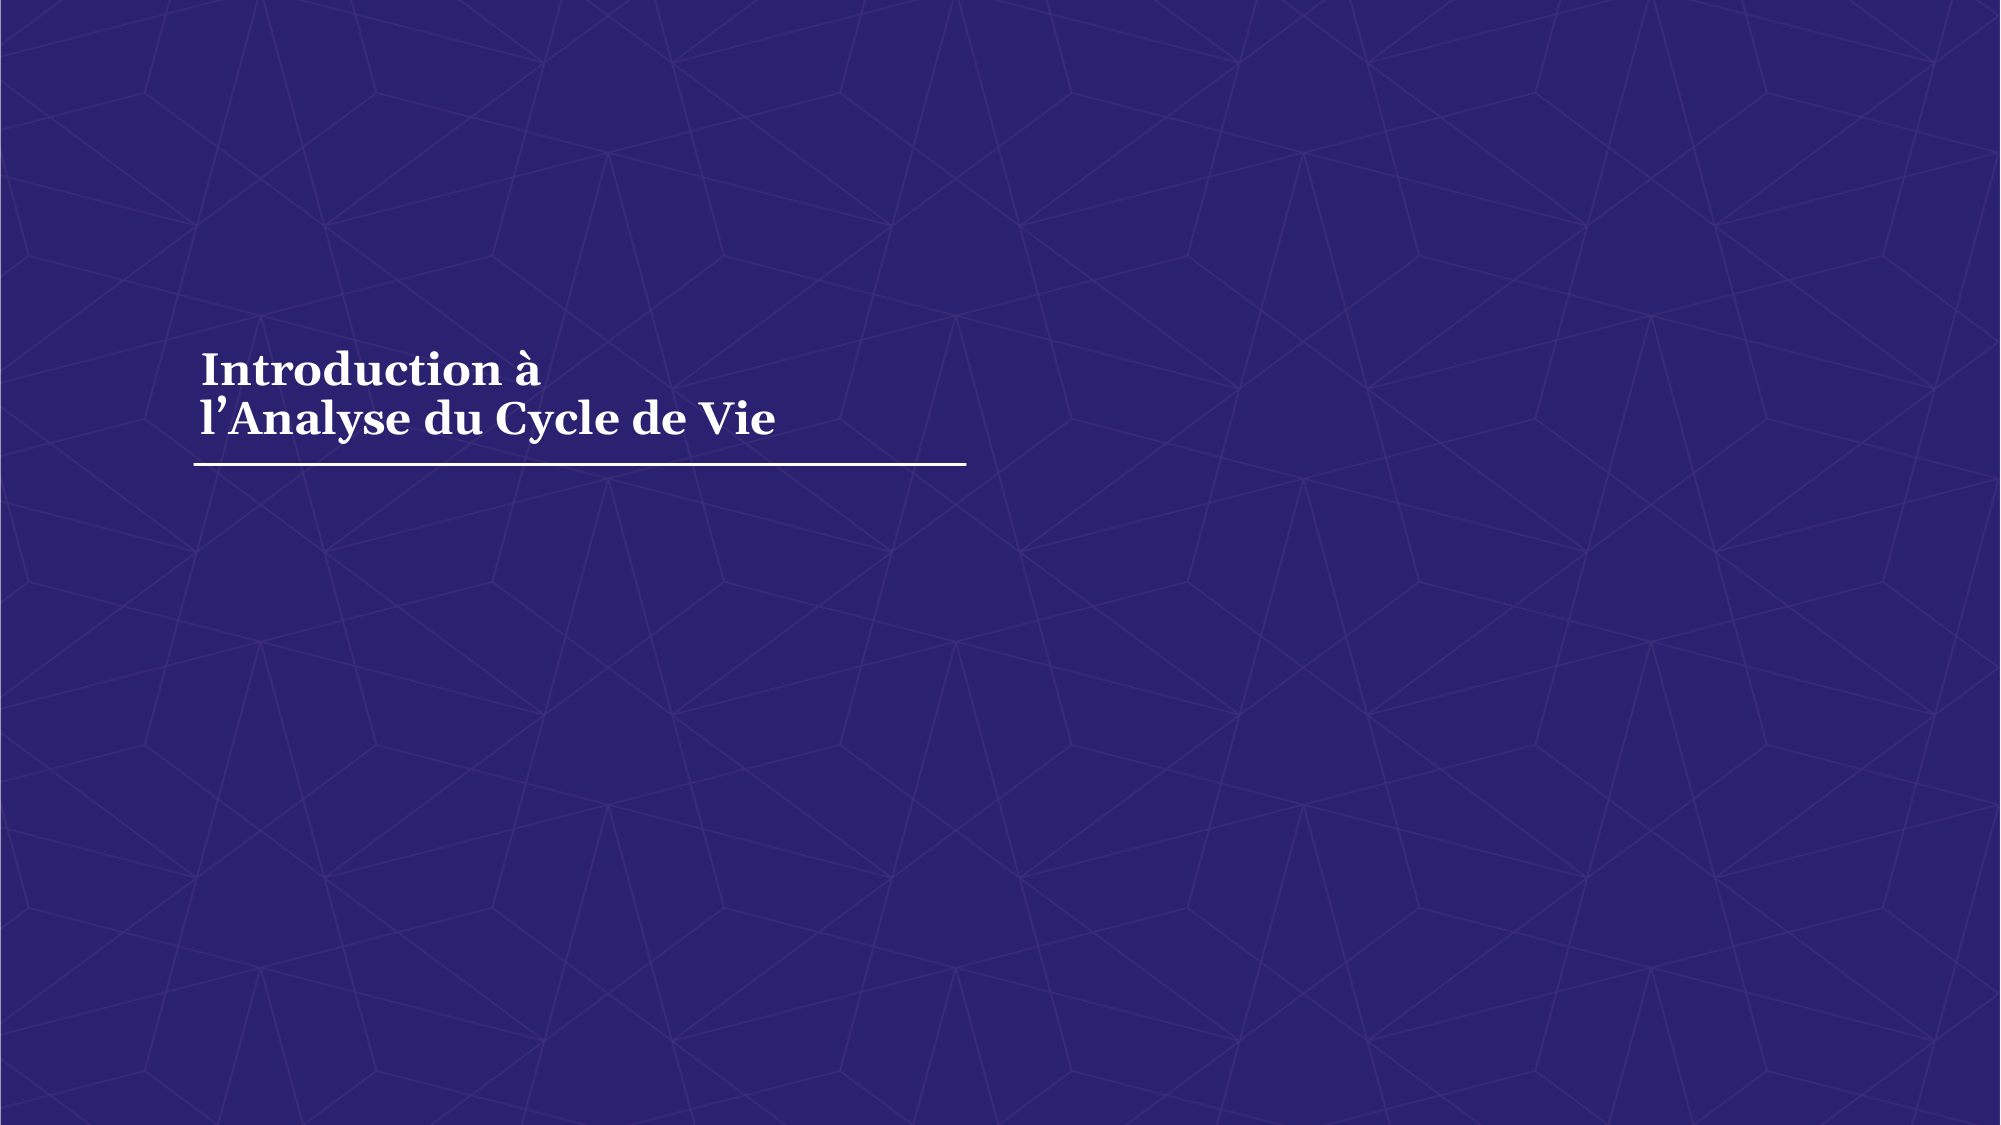

# Introduction à l’Analyse du Cycle de Vie